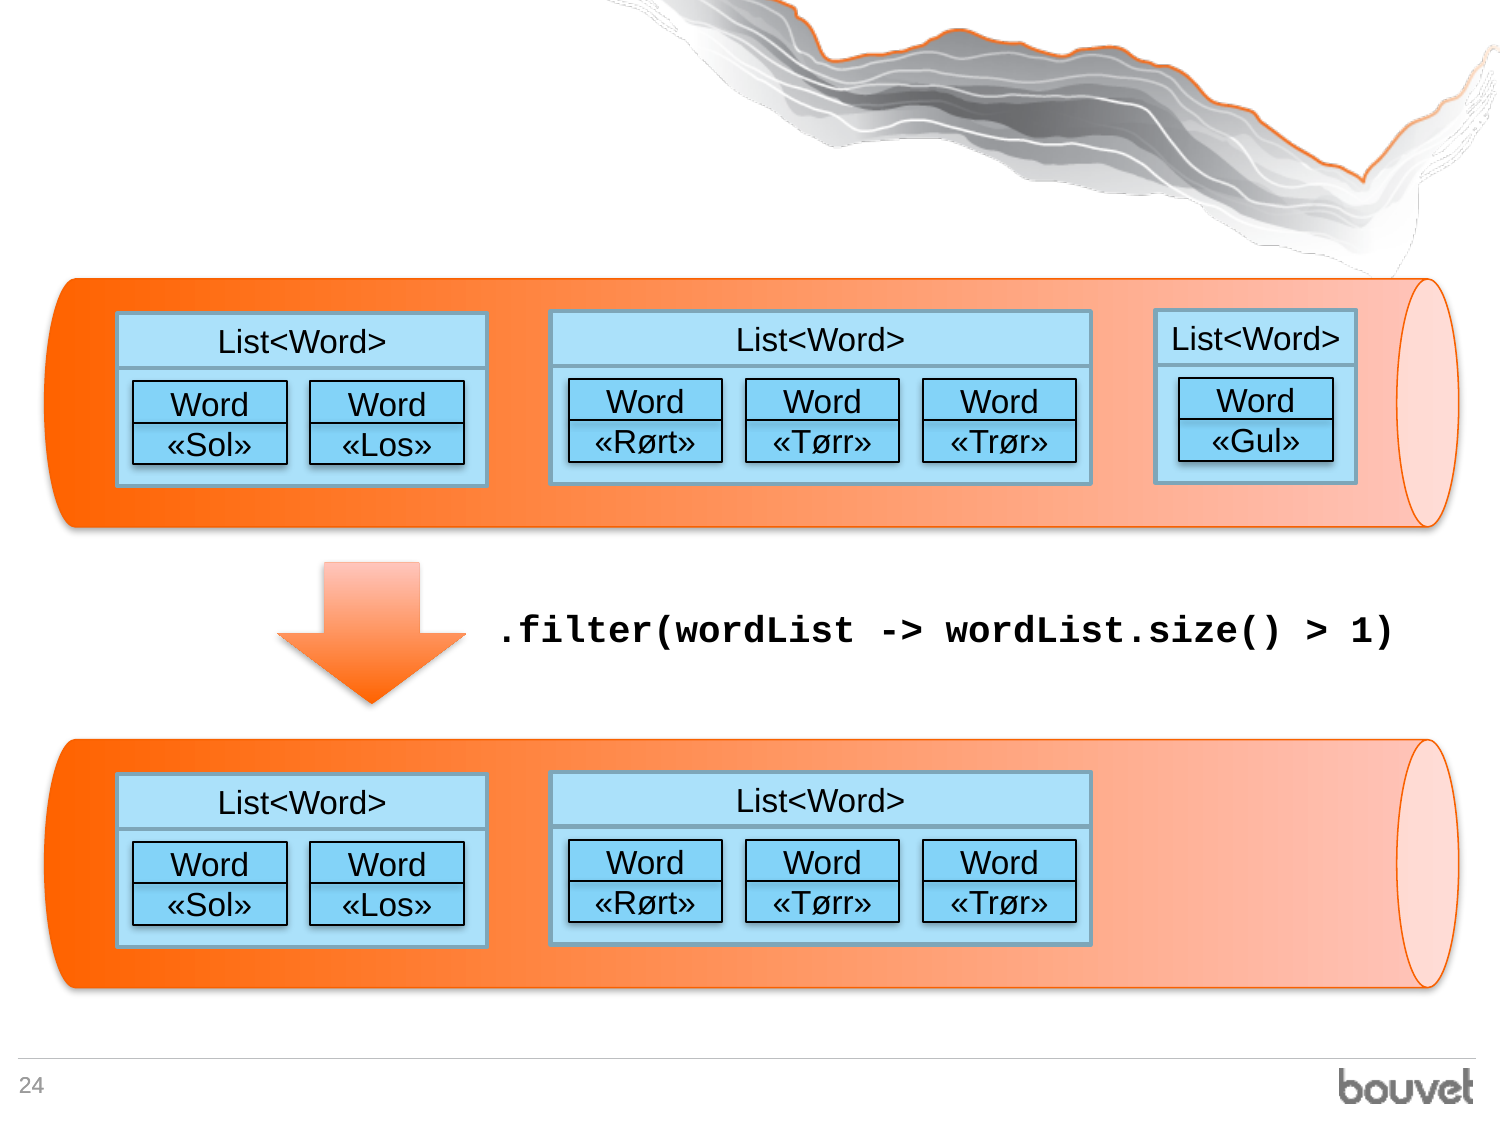

List<Word>
List<Word>
List<Word>
Word
«Gul»
Word
«Rørt»
Word
«Tørr»
Word
«Trør»
Word
«Sol»
Word
«Los»

.filter(wordList -> wordList.size() > 1)
List<Word>
List<Word>
Word
«Rørt»
Word
«Tørr»
Word
«Trør»
Word
«Sol»
Word
«Los»
24
24